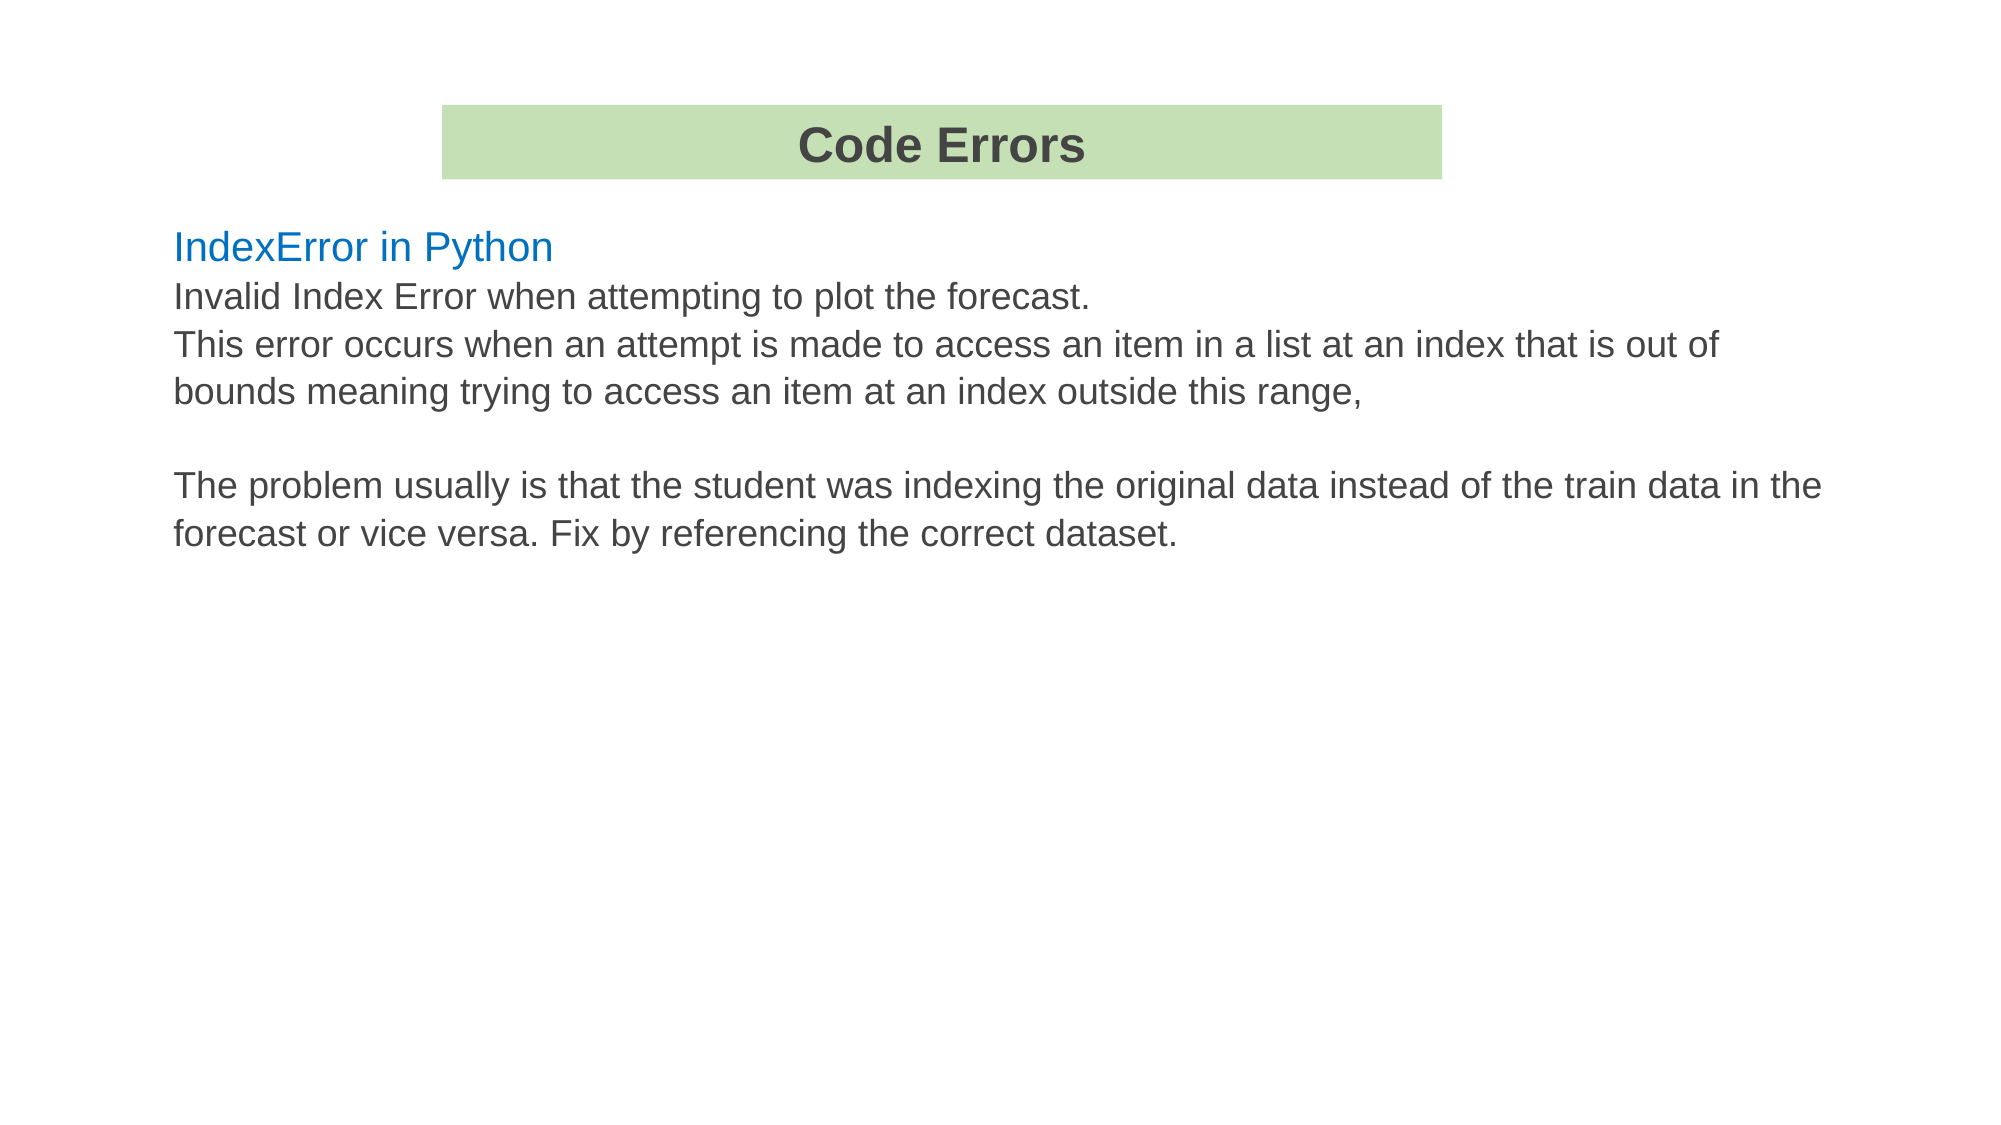

Code Errors
IndexError in Python
Invalid Index Error when attempting to plot the forecast.
This error occurs when an attempt is made to access an item in a list at an index that is out of bounds meaning trying to access an item at an index outside this range,

The problem usually is that the student was indexing the original data instead of the train data in the forecast or vice versa. Fix by referencing the correct dataset.